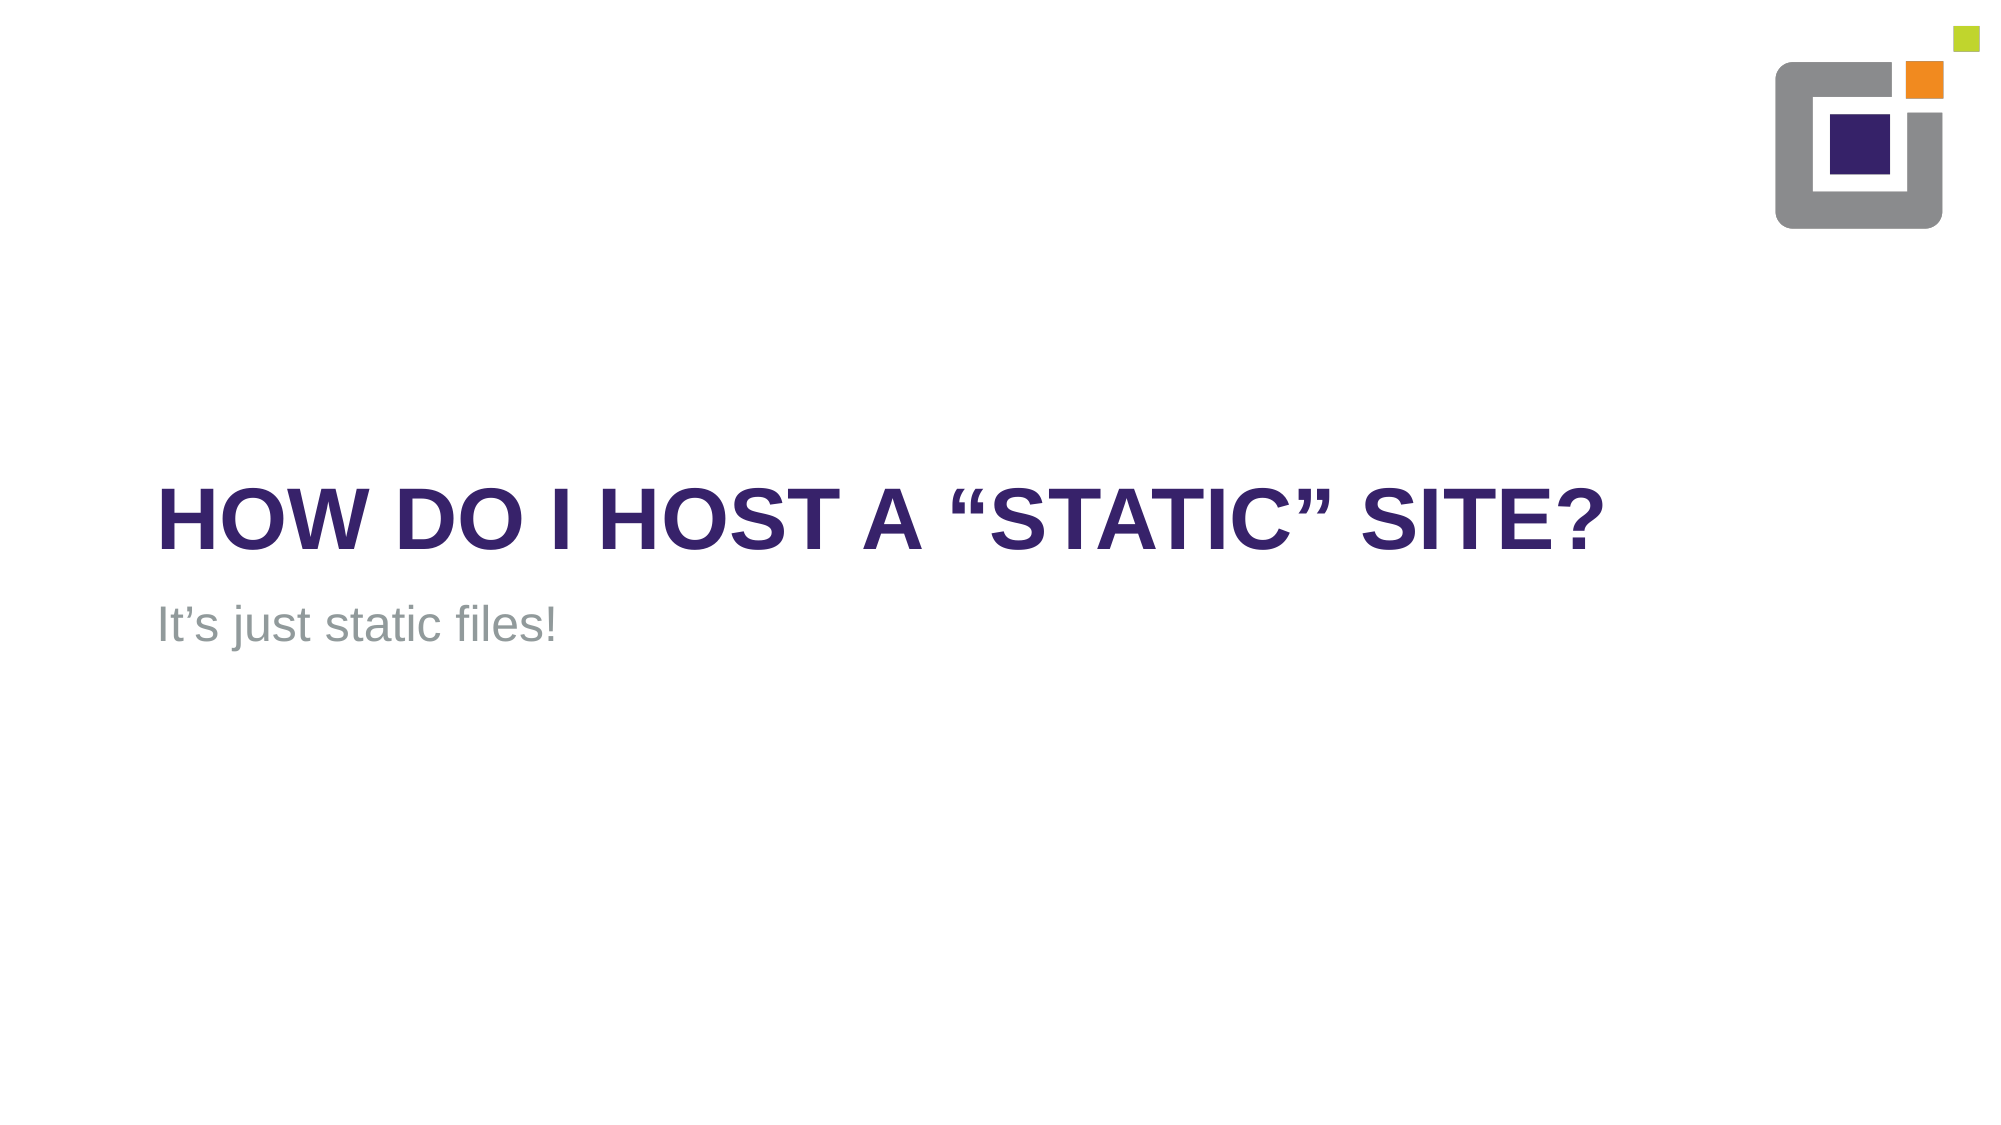

# HOW DO I HOST A “STATIC” SITE?
It’s just static files!